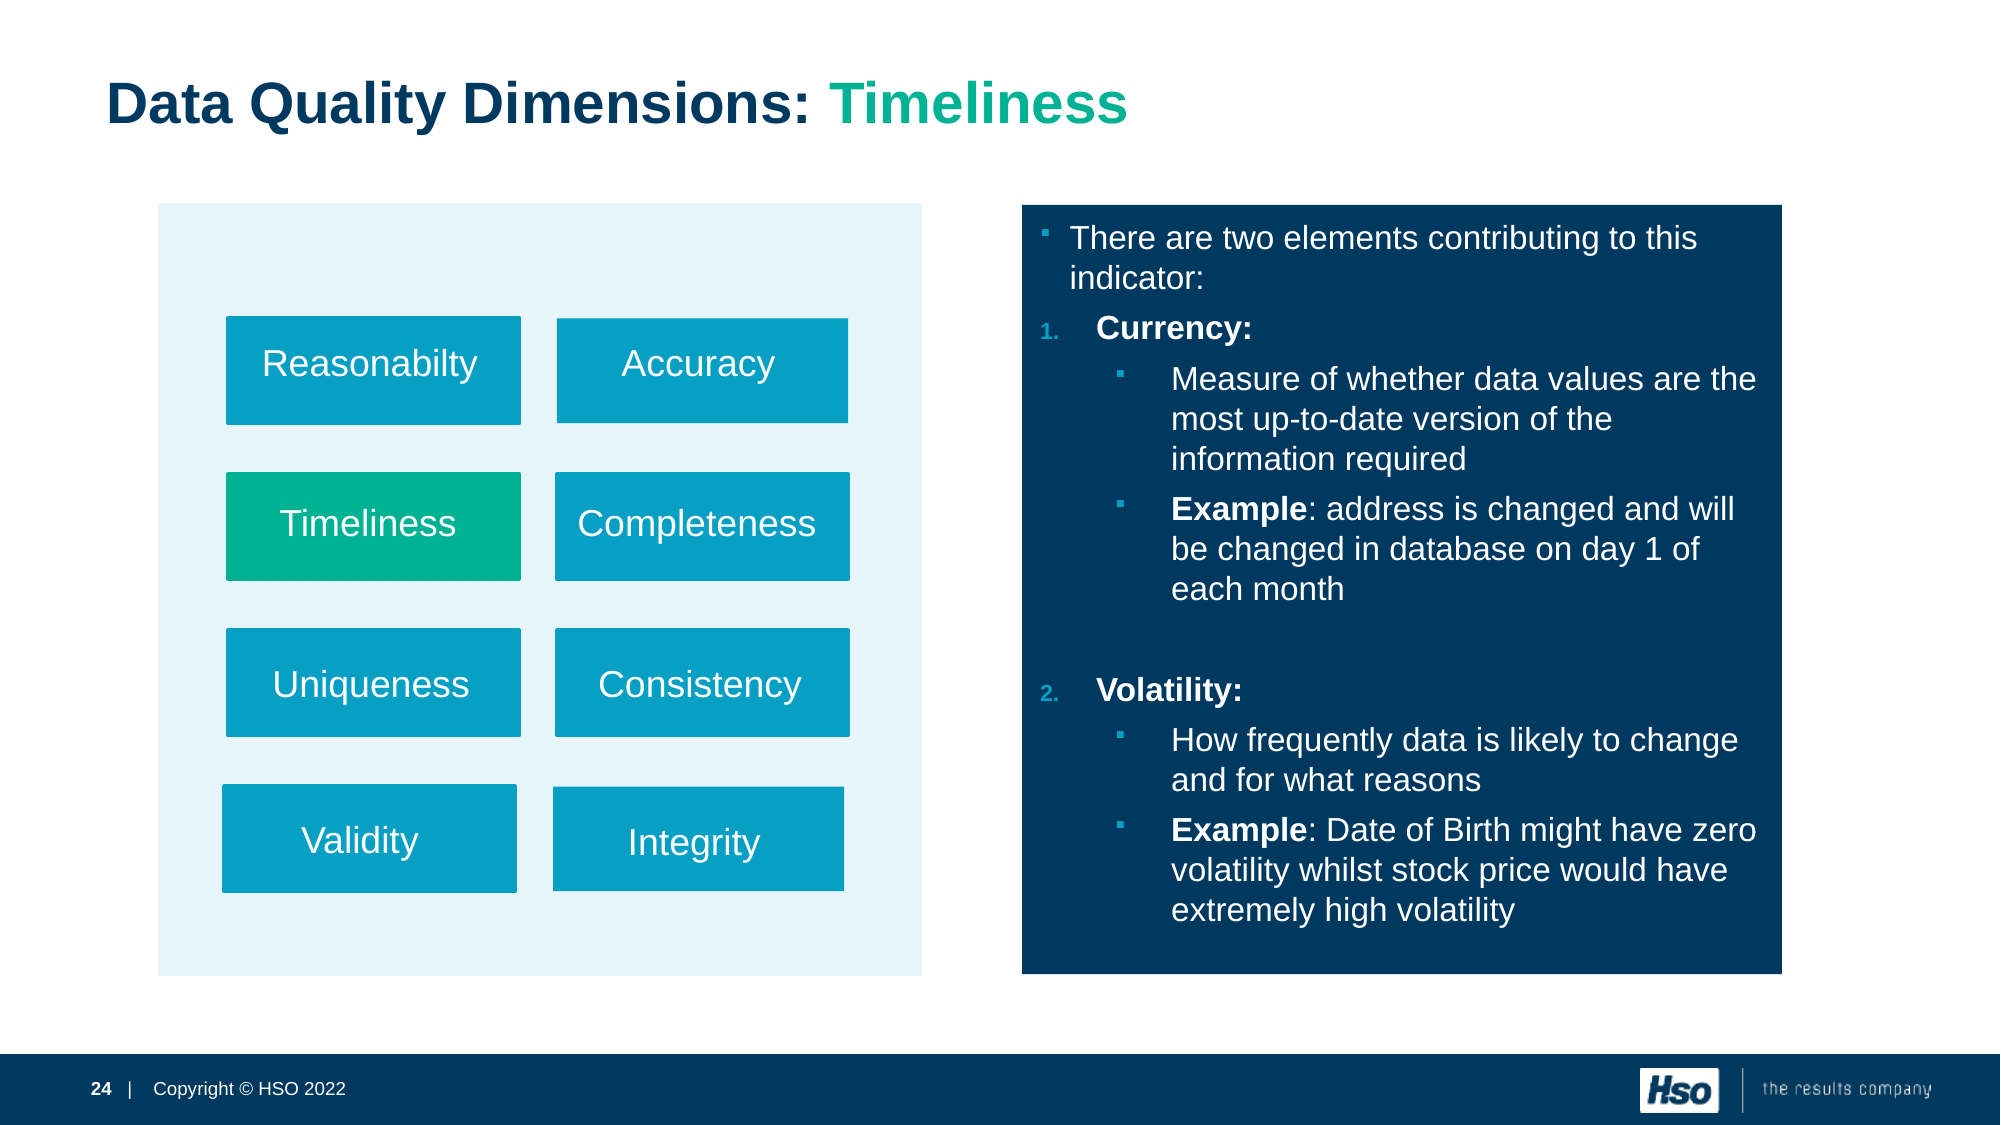

# Data Quality Dimensions: Timeliness

Uniqueness
Reasonabilty
Timeliness
Validity

Consistency
Accuracy
Completeness
Integrity

There are two elements contributing to this indicator:
Currency:
Measure of whether data values are the most up-to-date version of the information required
Example: address is changed and will be changed in database on day 1 of each month

Volatility:
How frequently data is likely to change and for what reasons
Example: Date of Birth might have zero volatility whilst stock price would have extremely high volatility